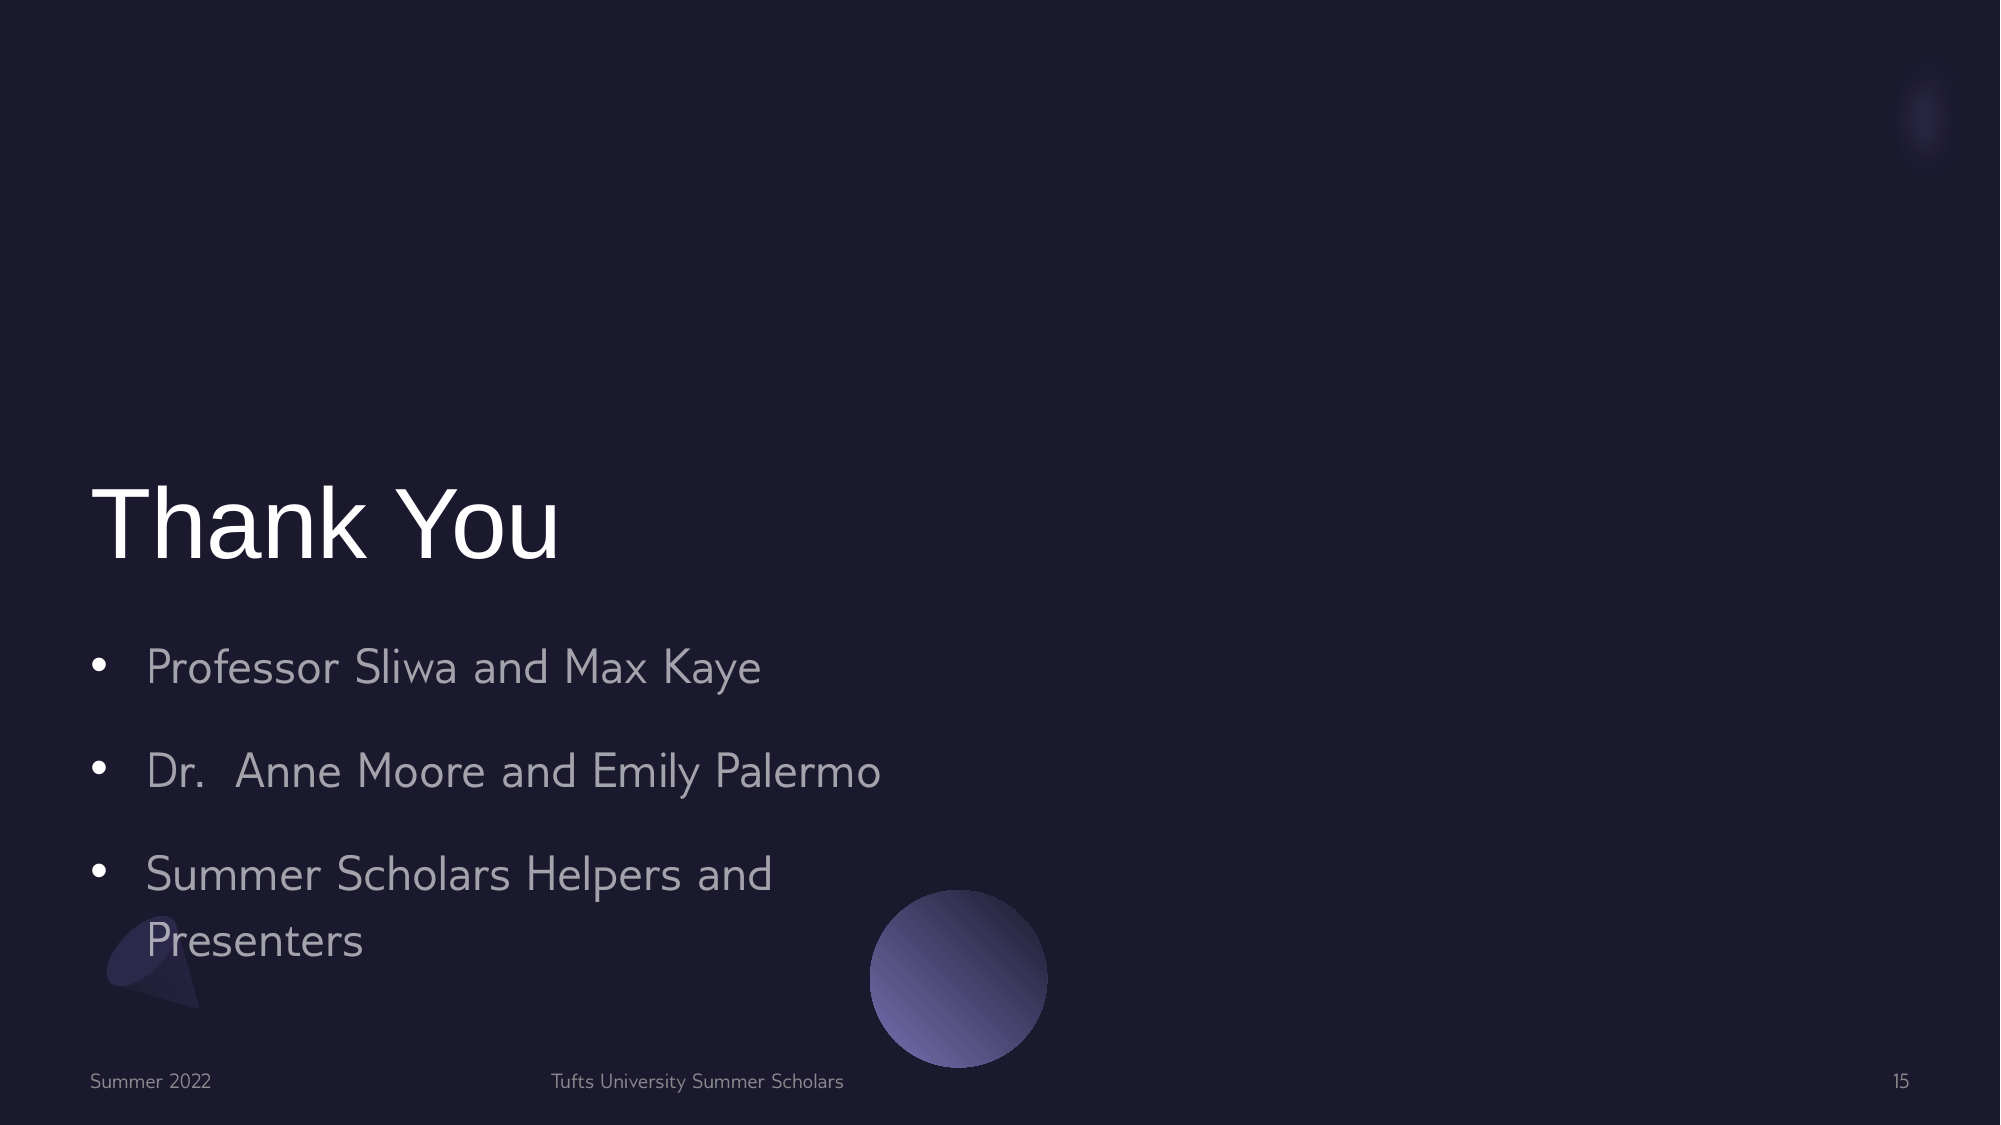

# Thank You
Professor Sliwa and Max Kaye
Dr.  Anne Moore and Emily Palermo
Summer Scholars Helpers and Presenters

Summer 2022
Tufts University Summer Scholars
15